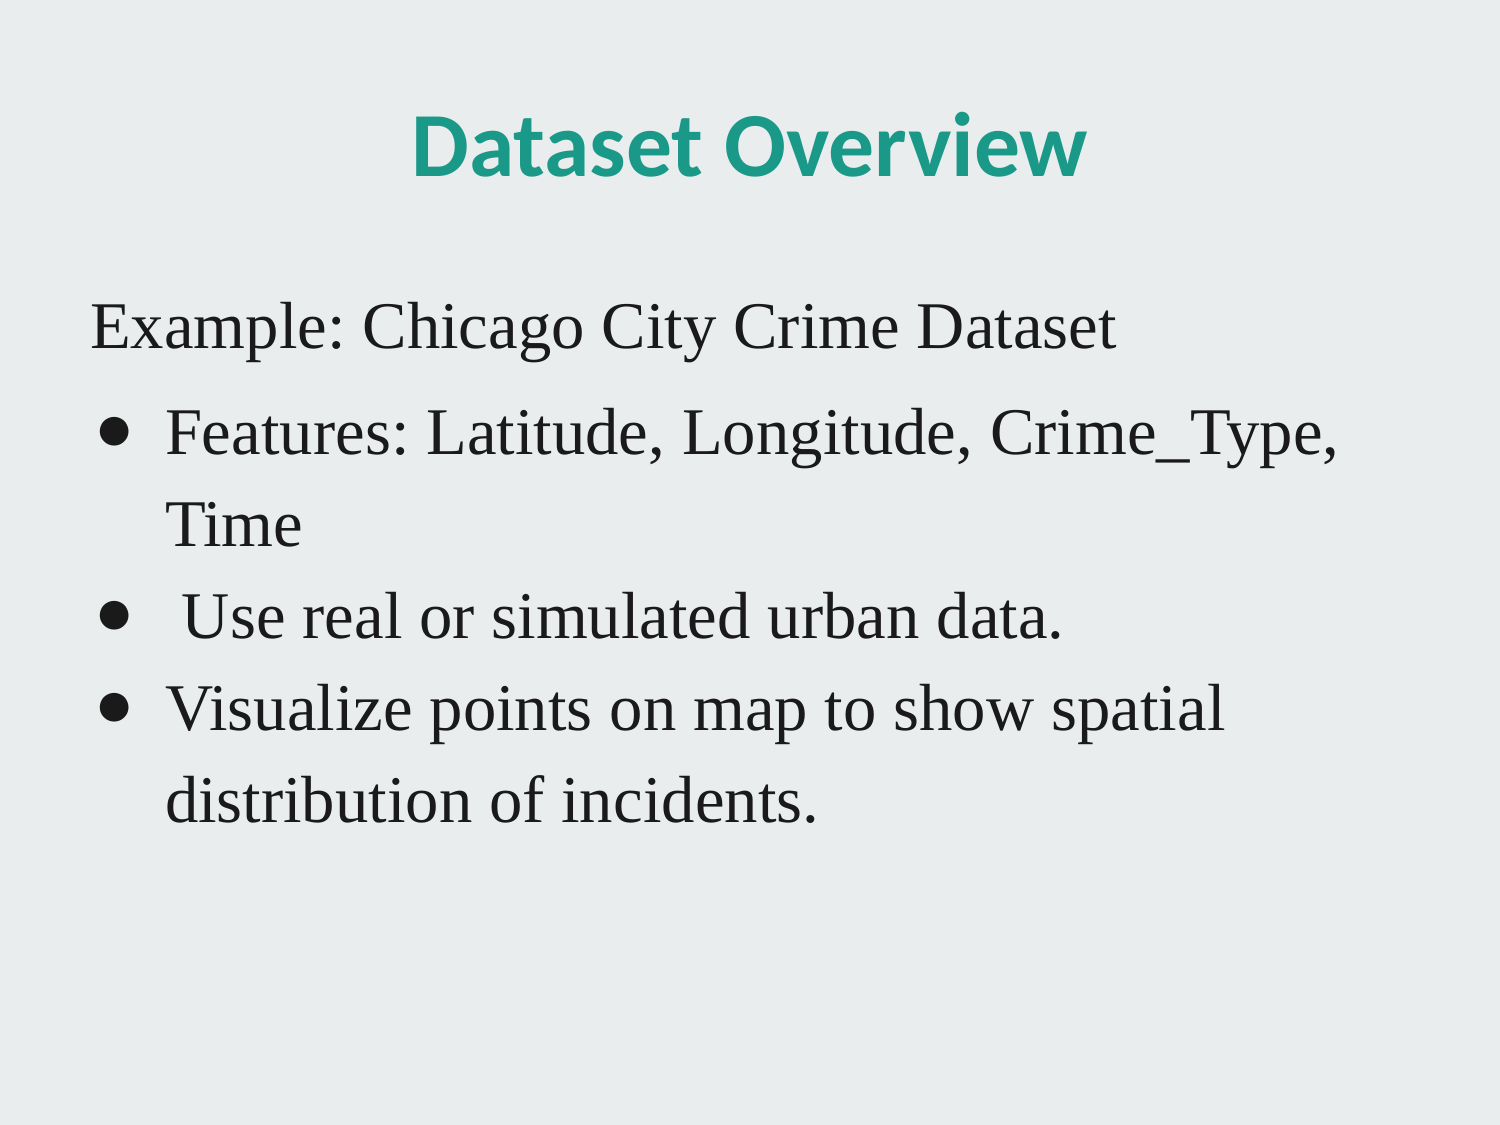

# Dataset Overview
Example: Chicago City Crime Dataset
Features: Latitude, Longitude, Crime_Type, Time
 Use real or simulated urban data.
Visualize points on map to show spatial distribution of incidents.